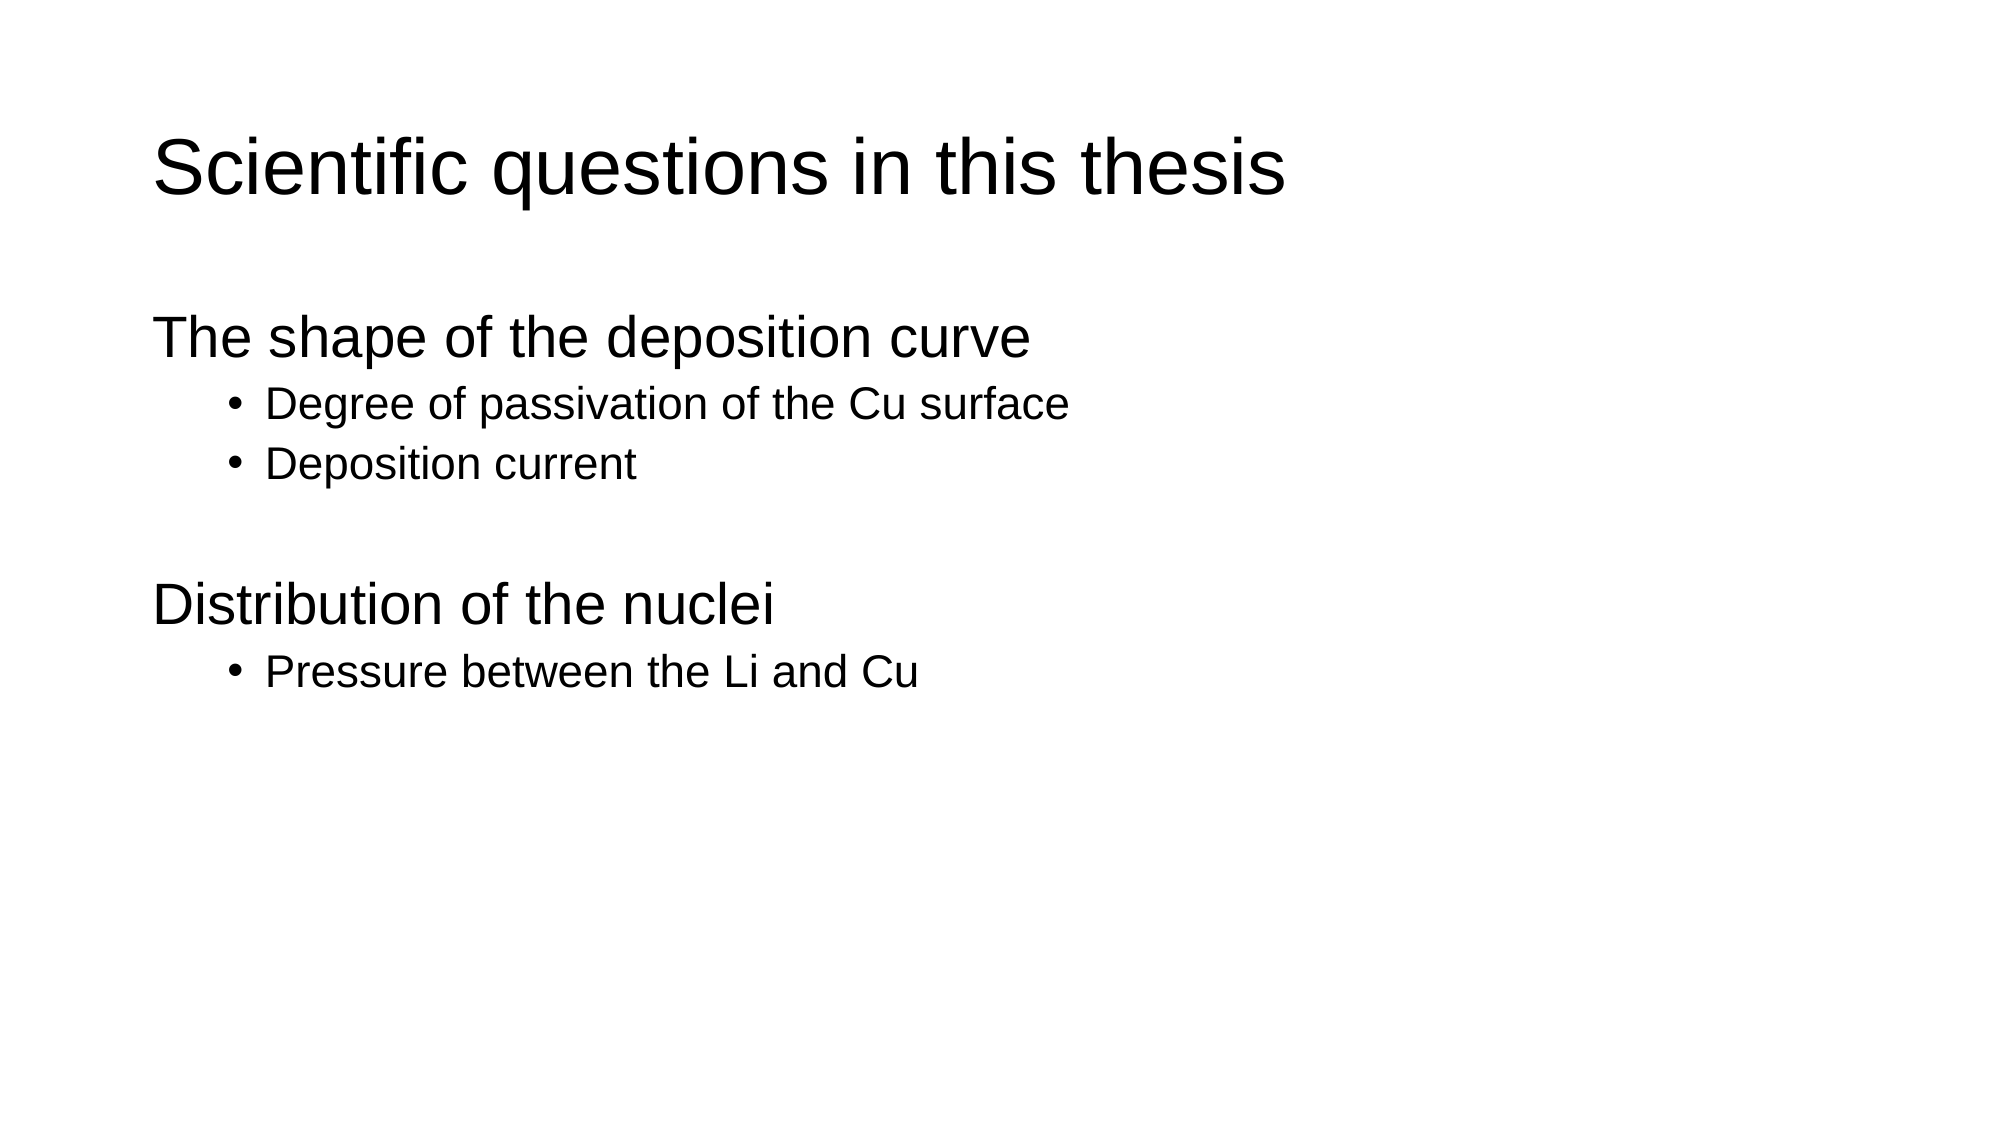

# Scientific questions in this thesis
The shape of the deposition curve
Degree of passivation of the Cu surface
Deposition current

Distribution of the nuclei
Pressure between the Li and Cu